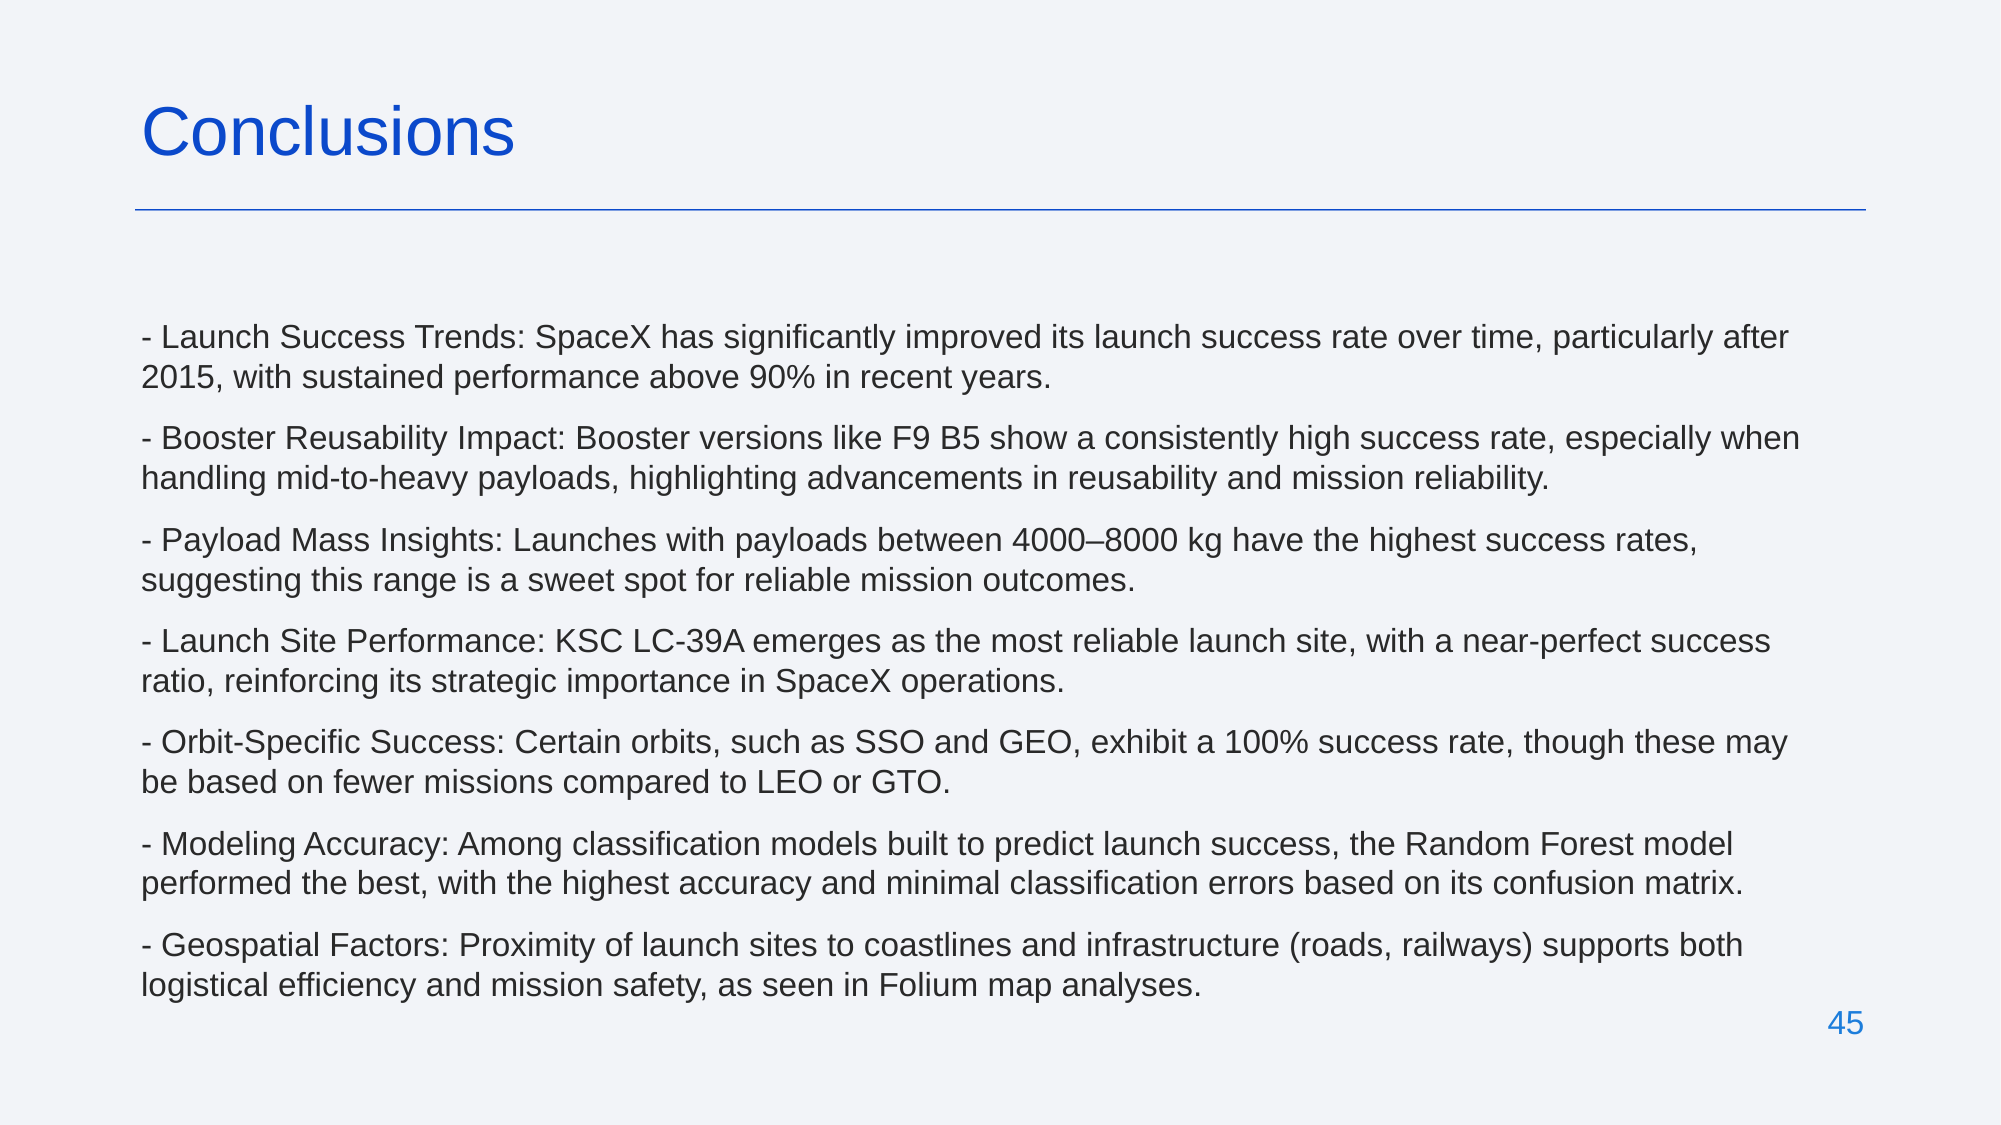

Conclusions
- Launch Success Trends: SpaceX has significantly improved its launch success rate over time, particularly after 2015, with sustained performance above 90% in recent years.
- Booster Reusability Impact: Booster versions like F9 B5 show a consistently high success rate, especially when handling mid-to-heavy payloads, highlighting advancements in reusability and mission reliability.
- Payload Mass Insights: Launches with payloads between 4000–8000 kg have the highest success rates, suggesting this range is a sweet spot for reliable mission outcomes.
- Launch Site Performance: KSC LC-39A emerges as the most reliable launch site, with a near-perfect success ratio, reinforcing its strategic importance in SpaceX operations.
- Orbit-Specific Success: Certain orbits, such as SSO and GEO, exhibit a 100% success rate, though these may be based on fewer missions compared to LEO or GTO.
- Modeling Accuracy: Among classification models built to predict launch success, the Random Forest model performed the best, with the highest accuracy and minimal classification errors based on its confusion matrix.
- Geospatial Factors: Proximity of launch sites to coastlines and infrastructure (roads, railways) supports both logistical efficiency and mission safety, as seen in Folium map analyses.

45